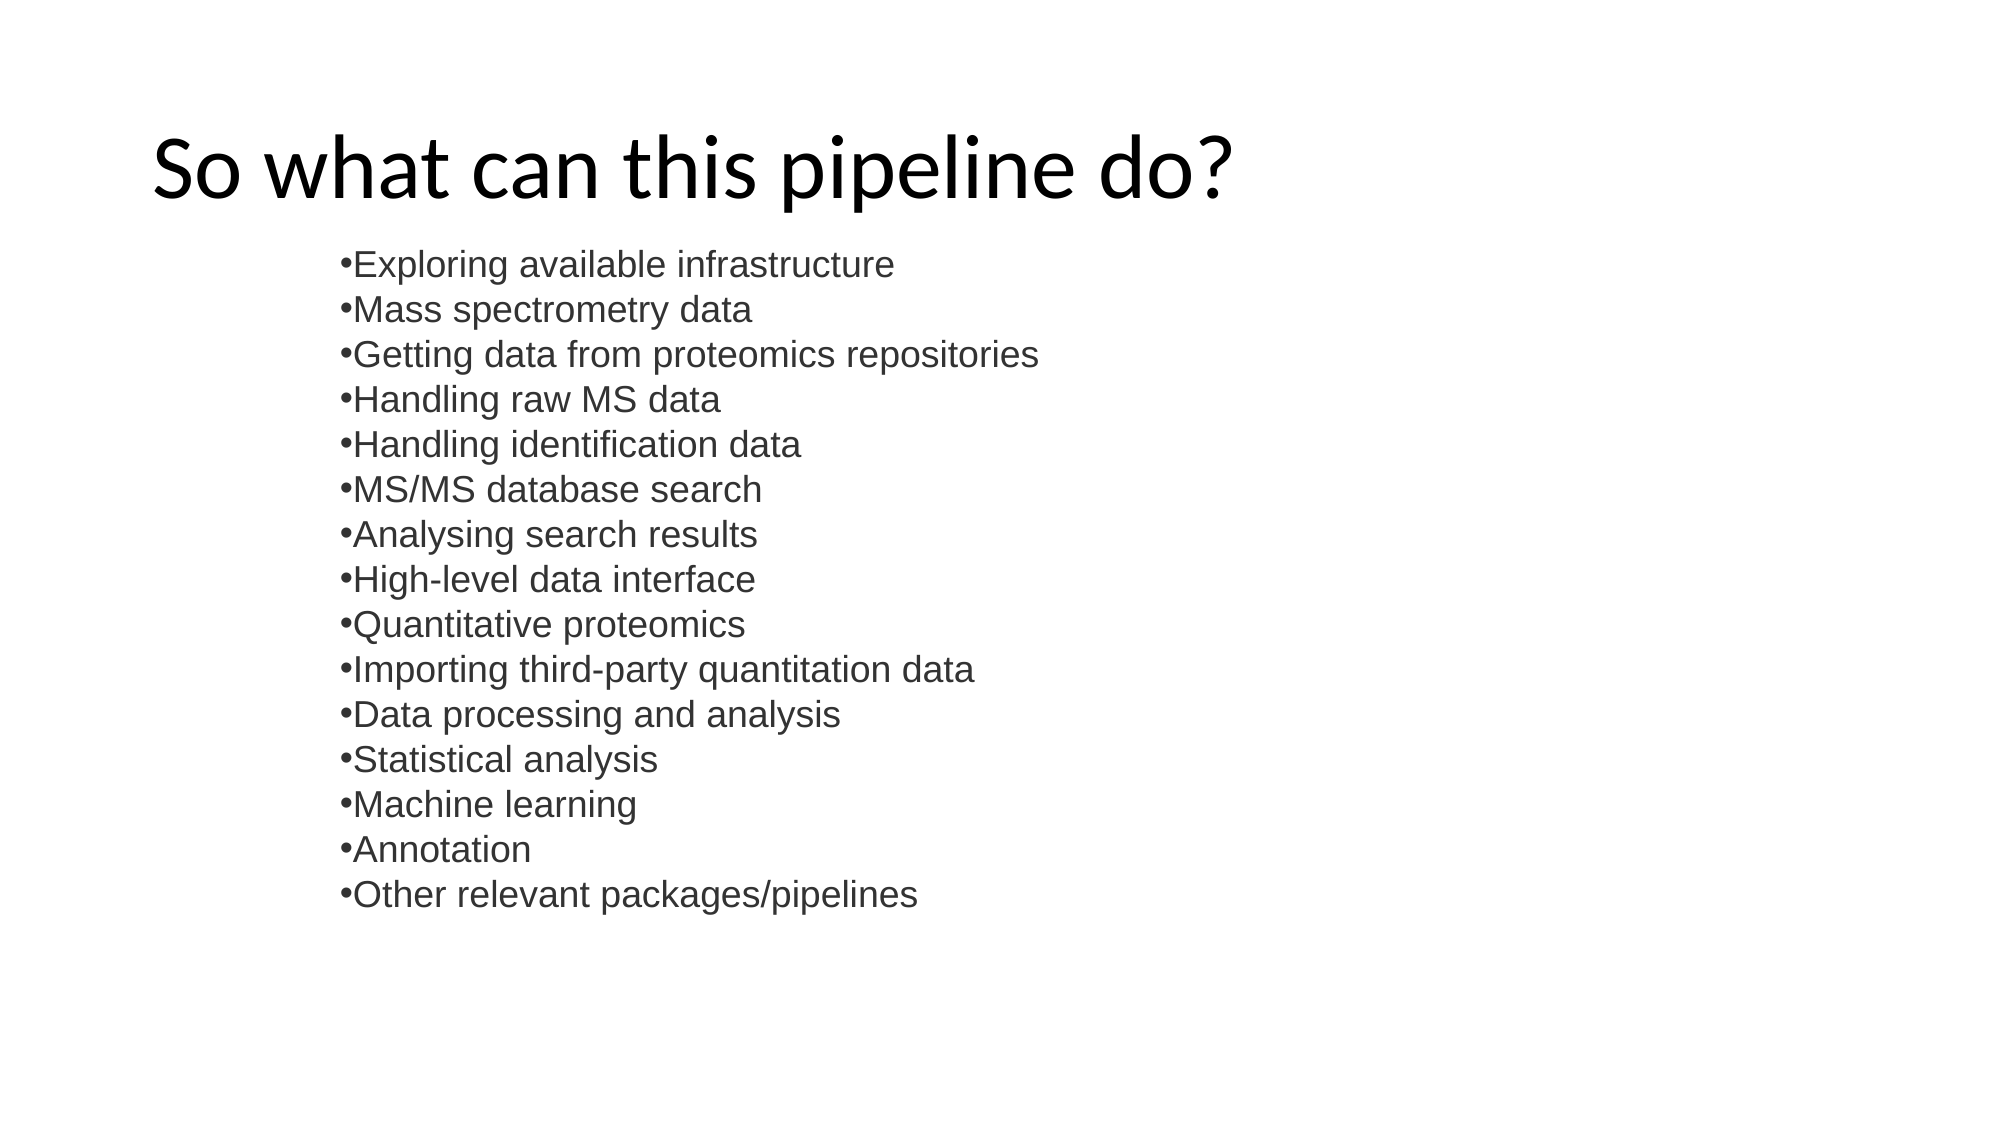

# So what can this pipeline do?
Exploring available infrastructure
Mass spectrometry data
Getting data from proteomics repositories
Handling raw MS data
Handling identification data
MS/MS database search
Analysing search results
High-level data interface
Quantitative proteomics
Importing third-party quantitation data
Data processing and analysis
Statistical analysis
Machine learning
Annotation
Other relevant packages/pipelines